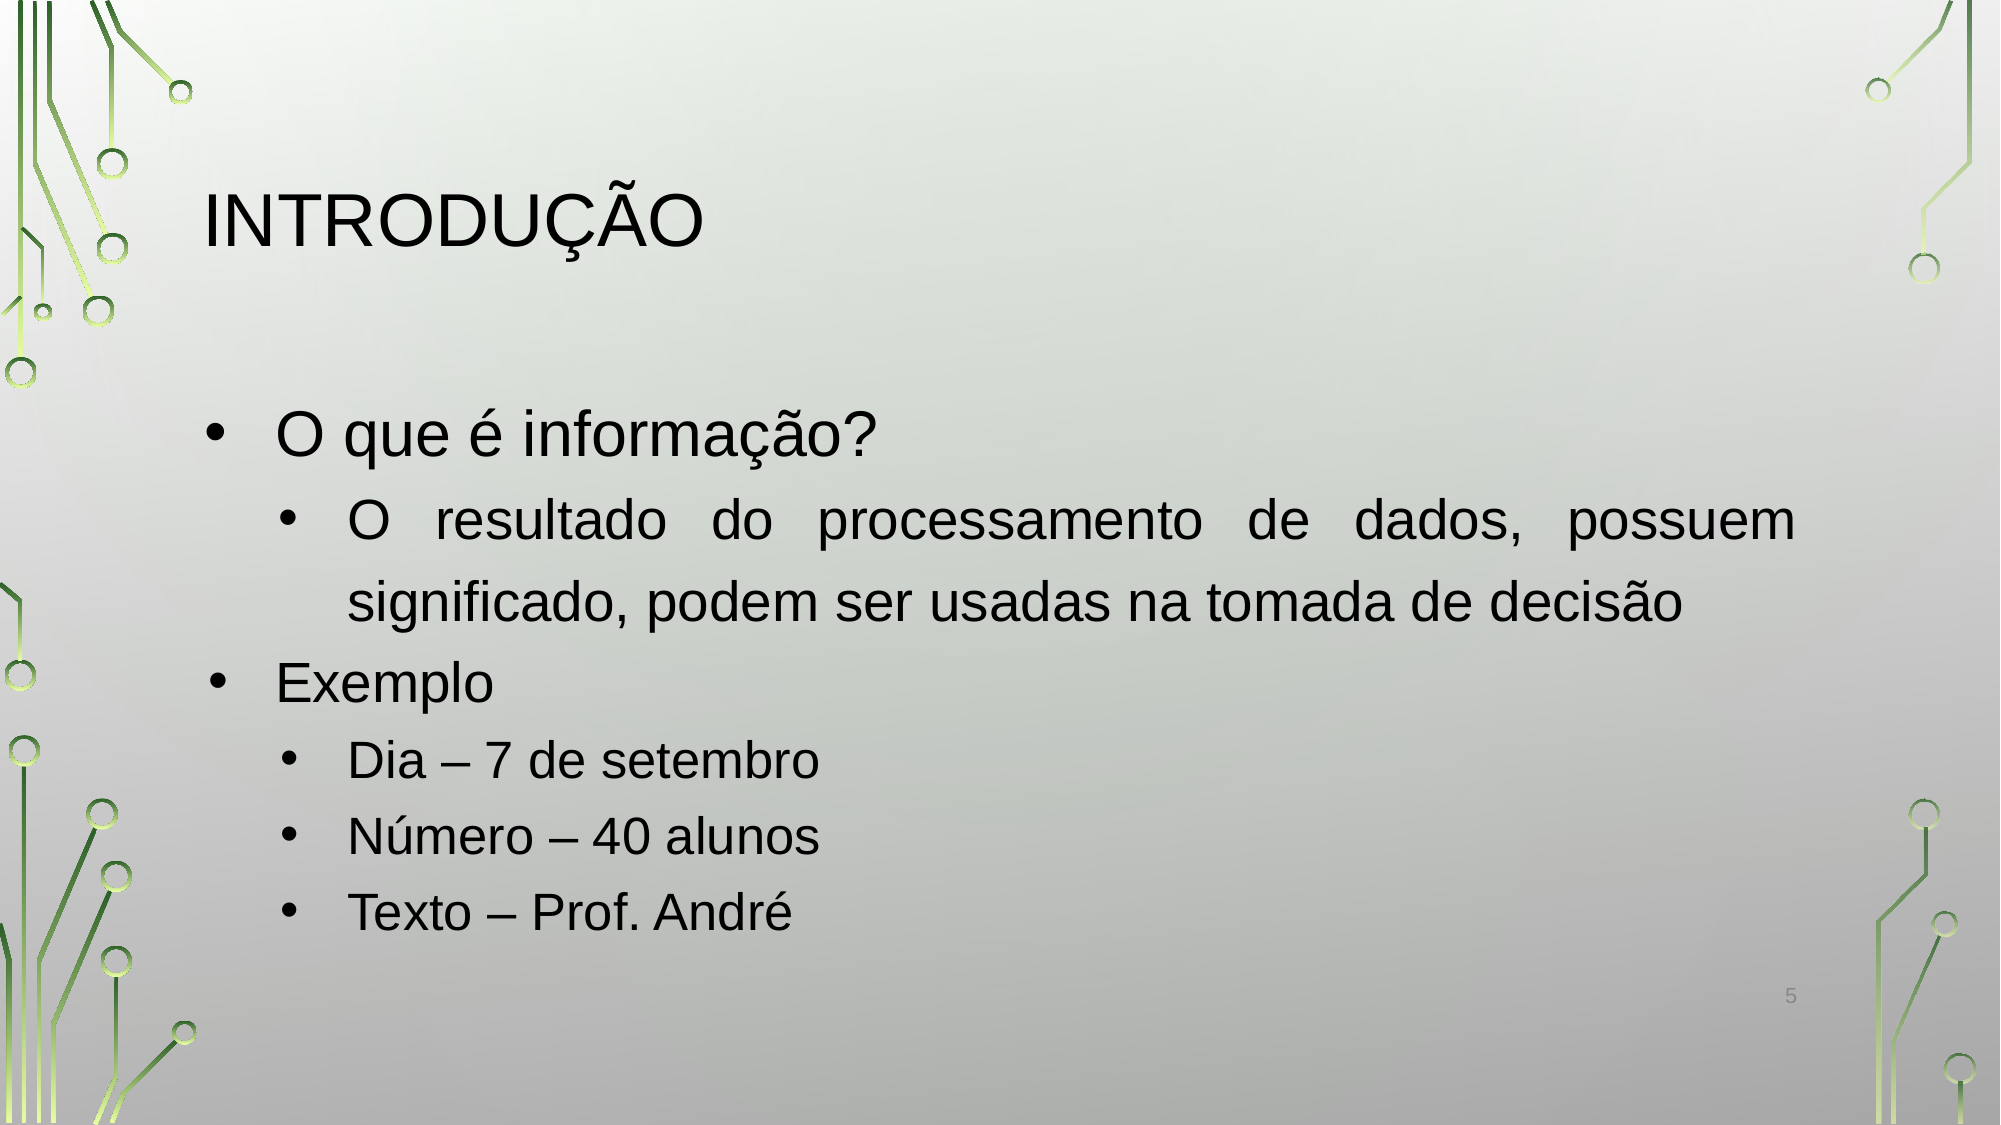

# INTRODUÇÃO
O que é informação?
O resultado do processamento de dados, possuem significado, podem ser usadas na tomada de decisão
Exemplo
Dia – 7 de setembro
Número – 40 alunos
Texto – Prof. André
5